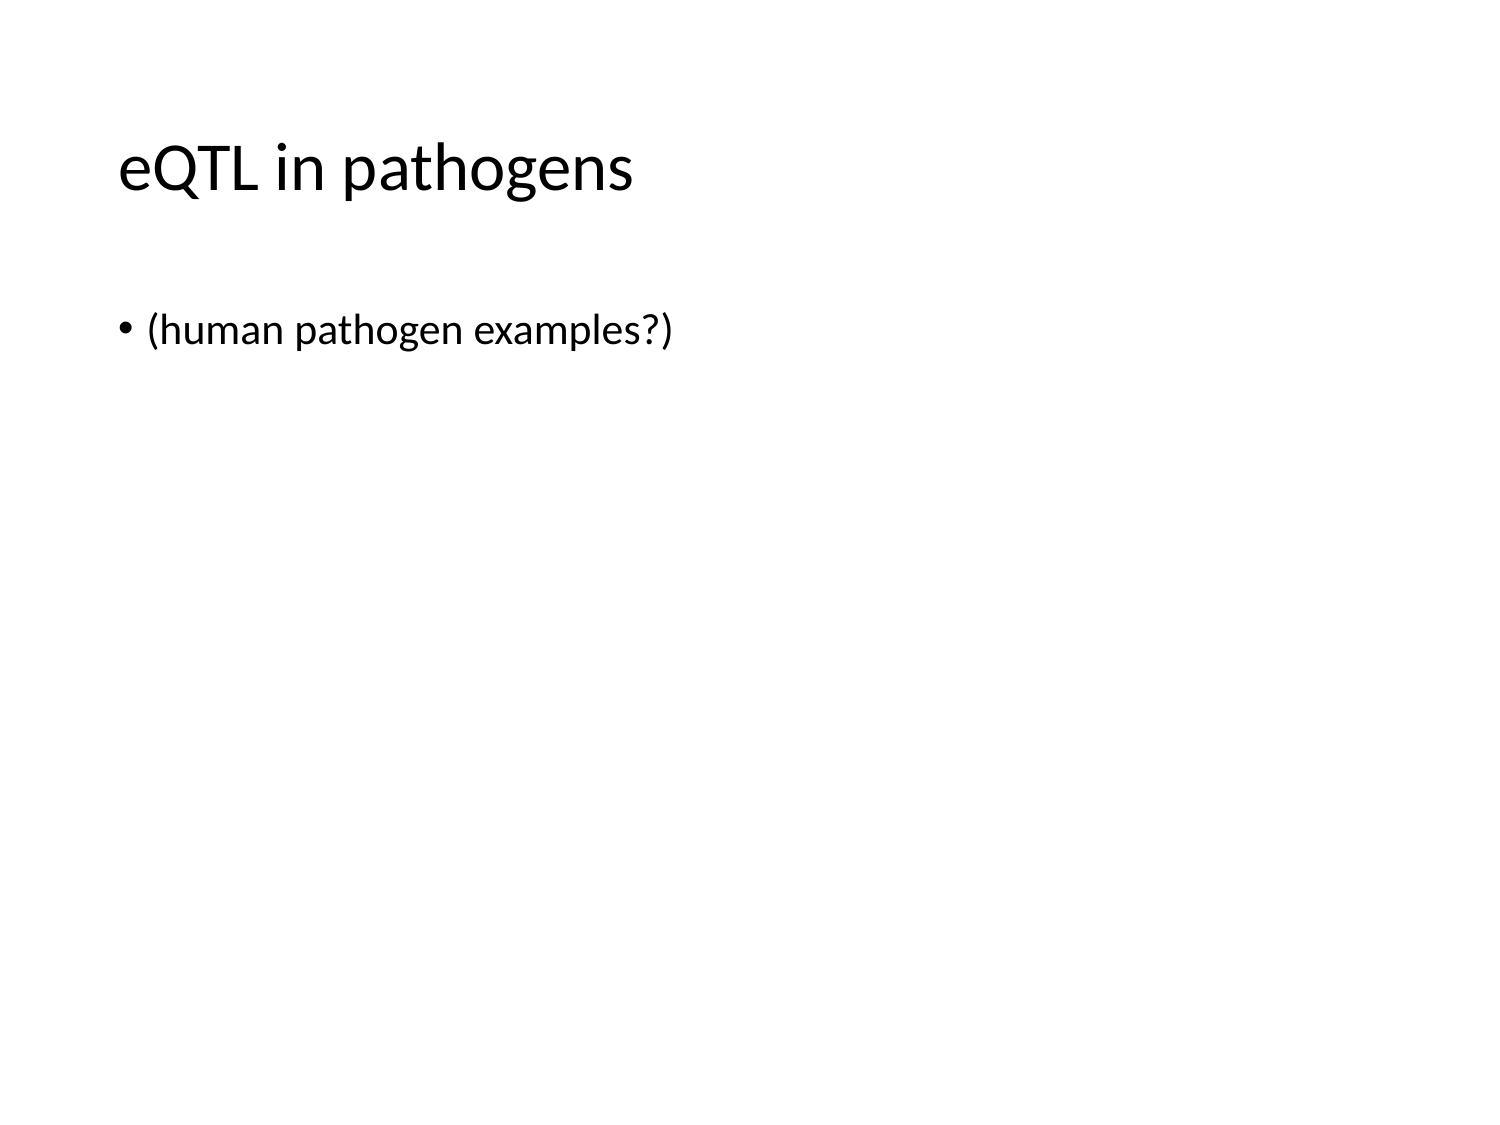

# eQTL in pathogens
(human pathogen examples?)